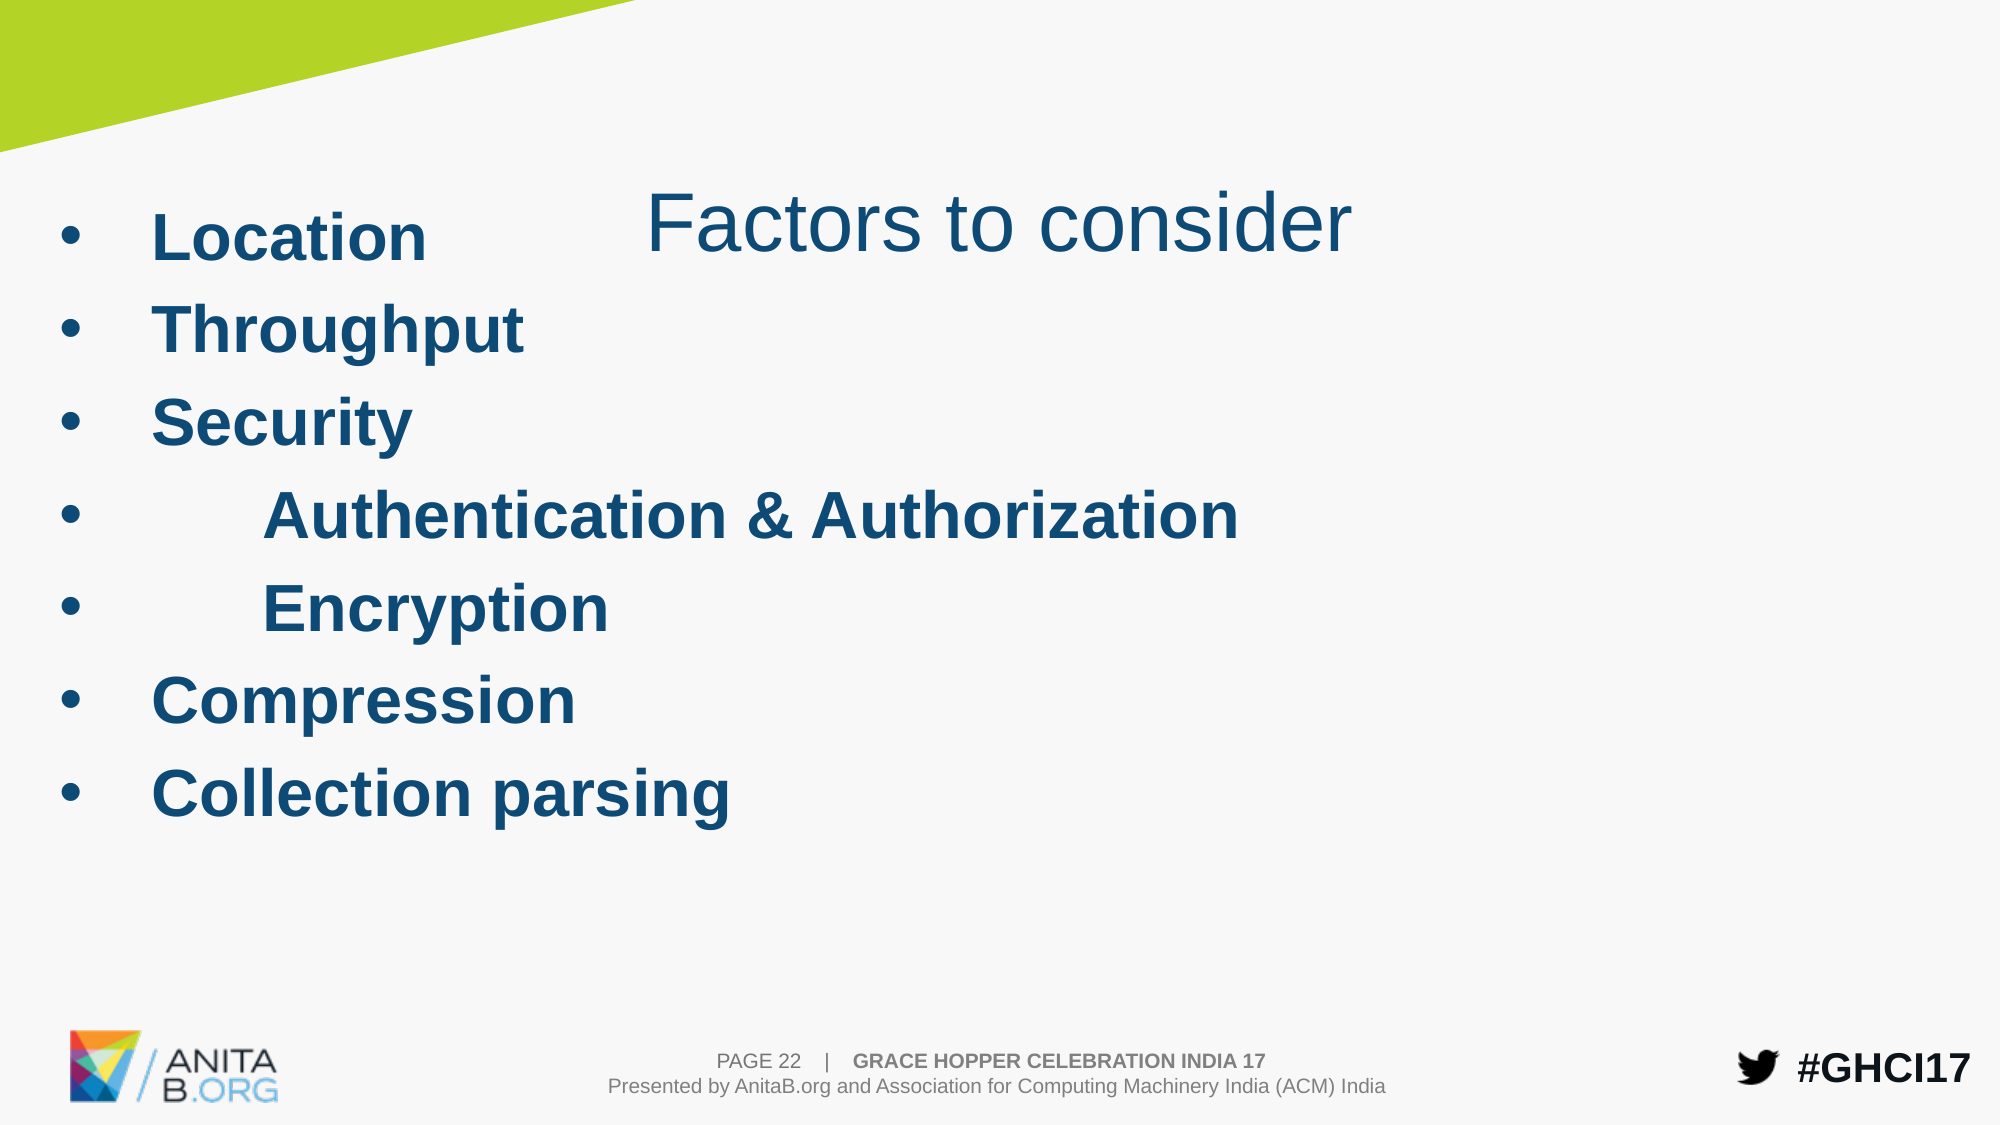

# Factors to consider
Location
Throughput
Security
      Authentication & Authorization
      Encryption
Compression
Collection parsing